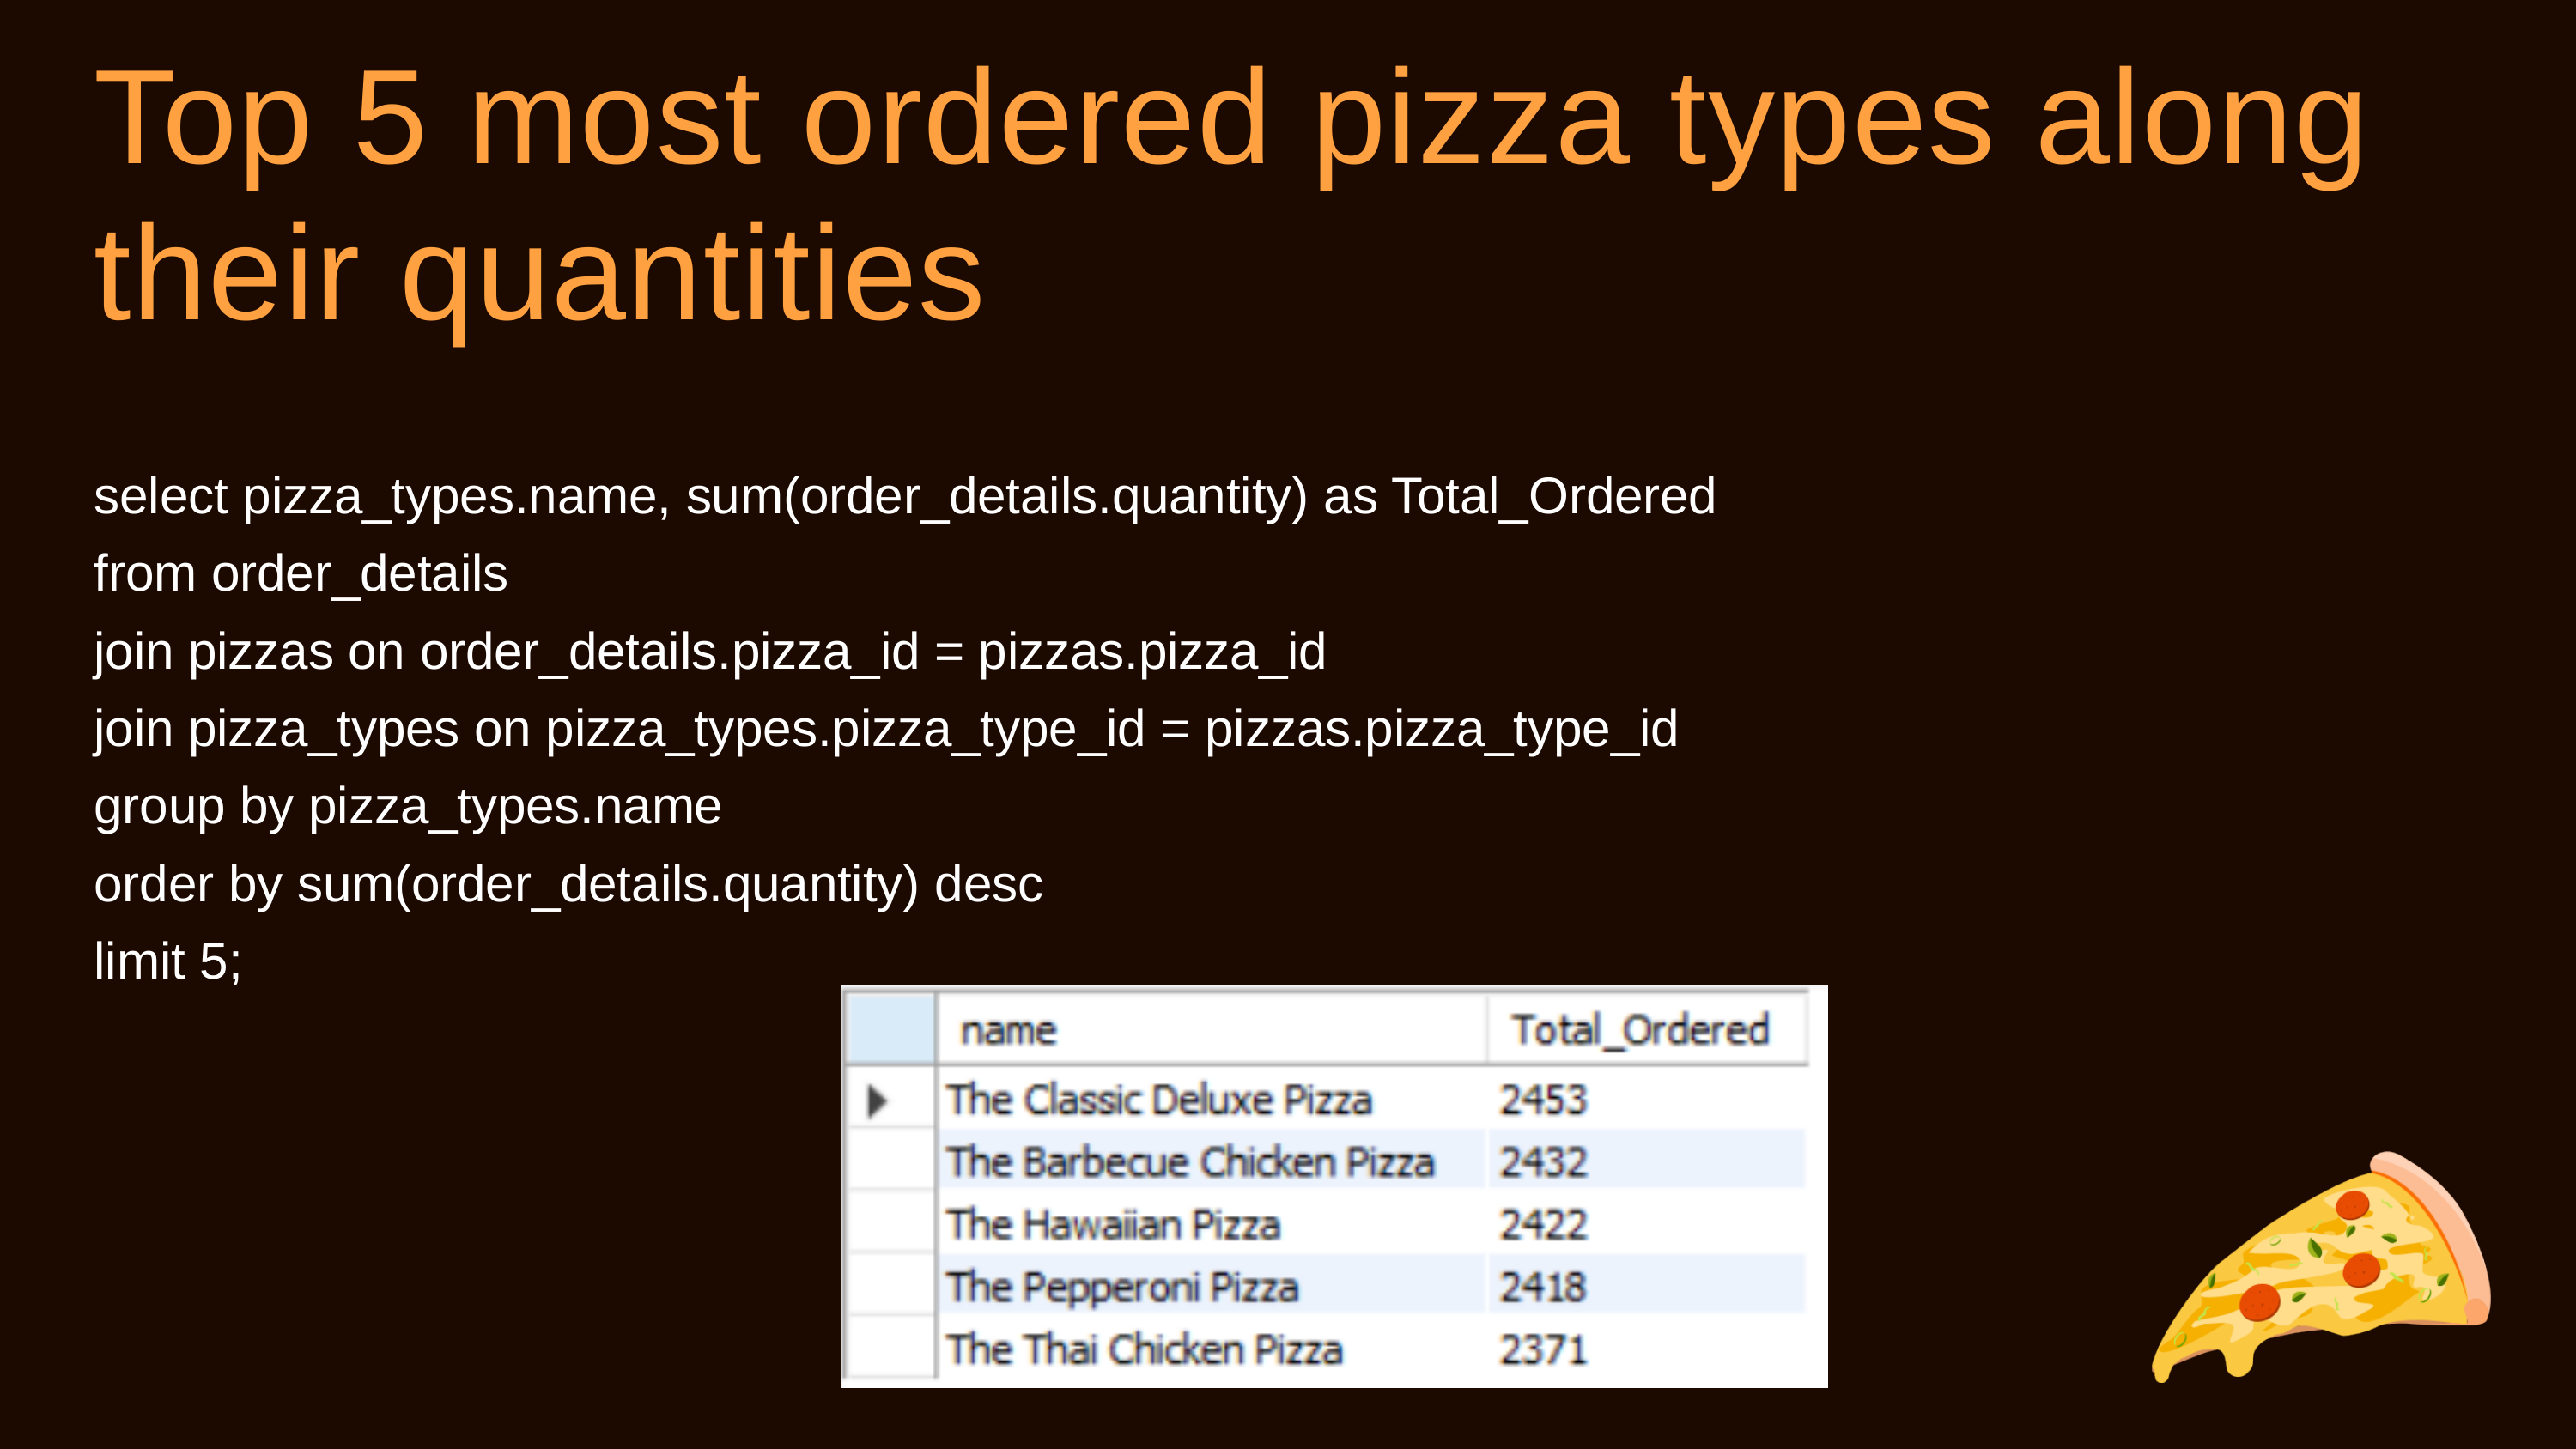

Top 5 most ordered pizza types along their quantities
select pizza_types.name, sum(order_details.quantity) as Total_Ordered
from order_details
join pizzas on order_details.pizza_id = pizzas.pizza_id
join pizza_types on pizza_types.pizza_type_id = pizzas.pizza_type_id
group by pizza_types.name
order by sum(order_details.quantity) desc
limit 5;